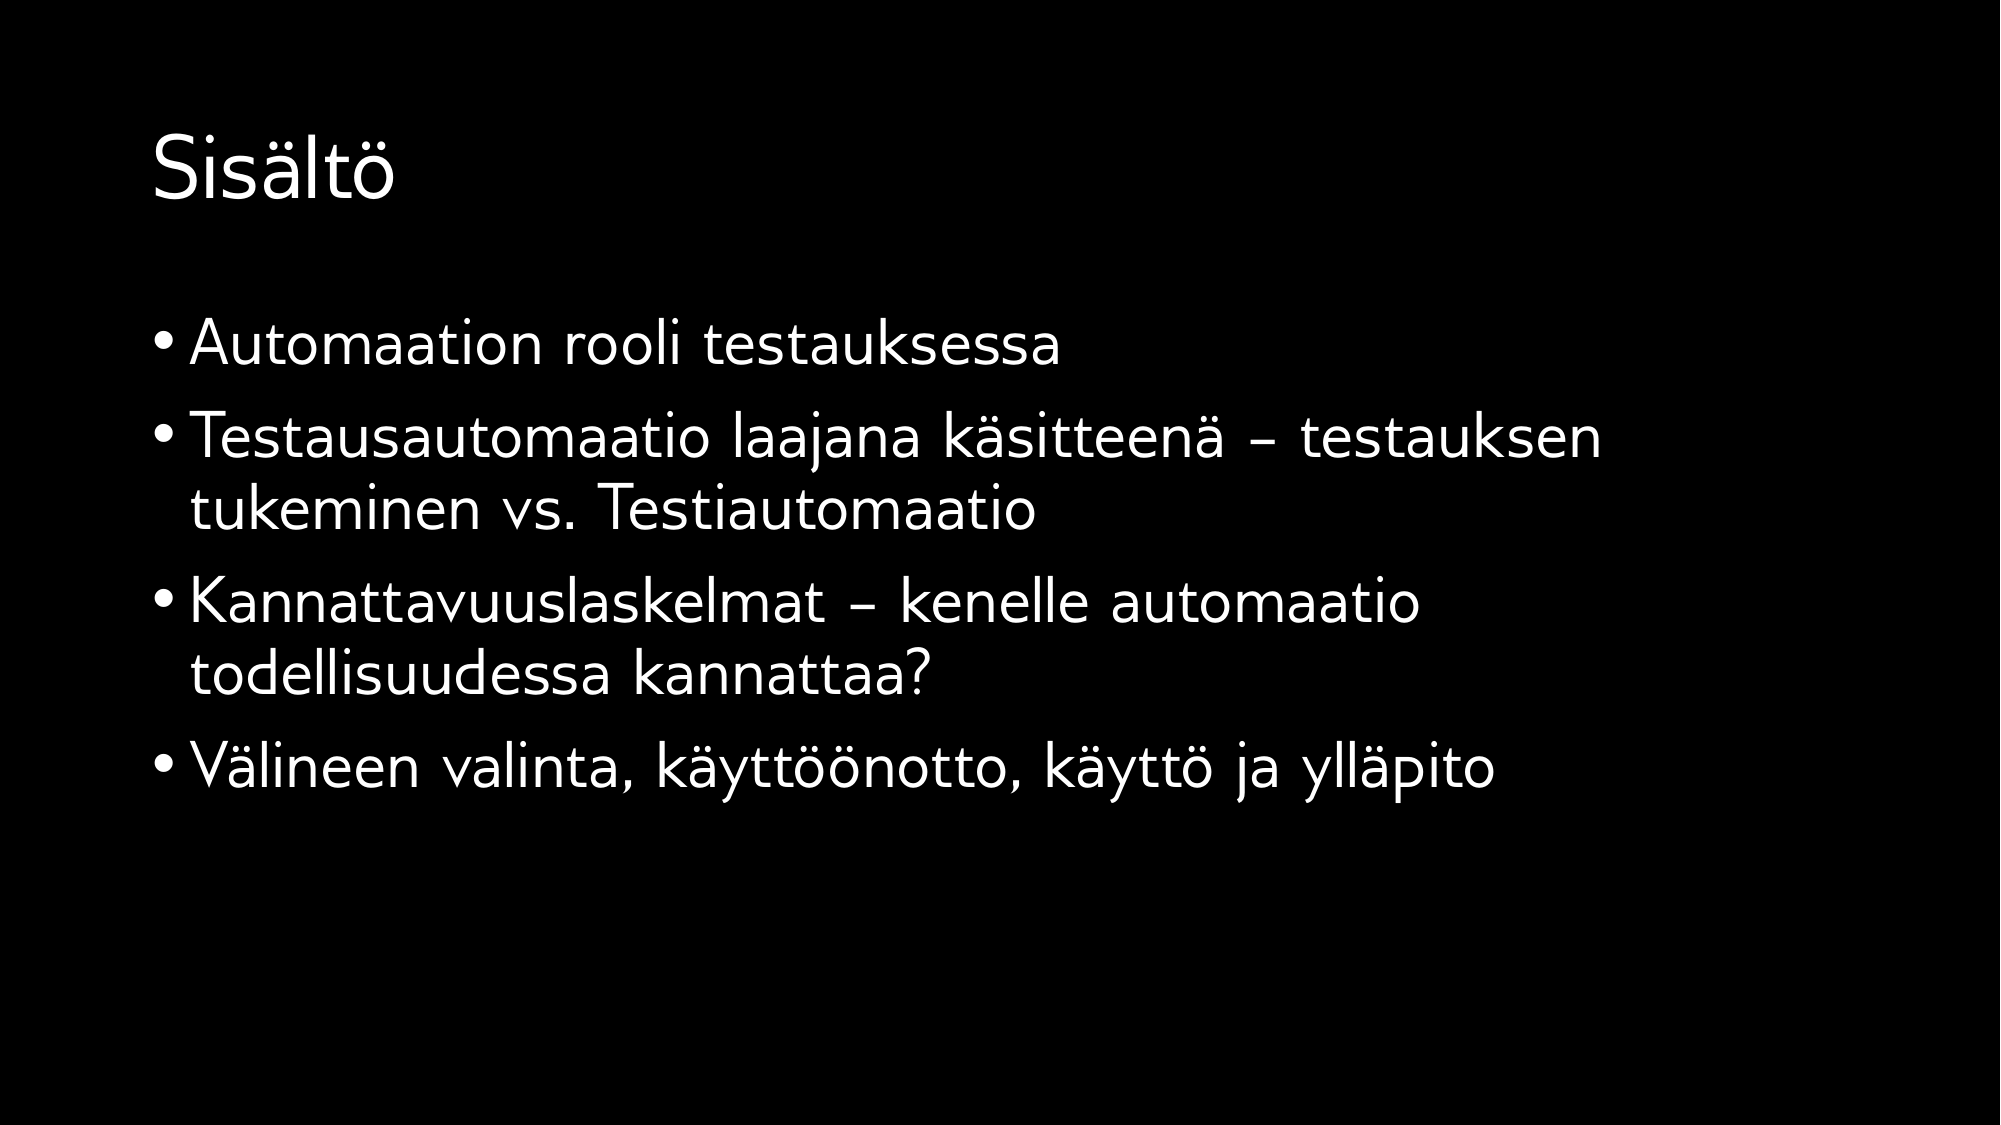

# Sisältö
Automaation rooli testauksessa
Testausautomaatio laajana käsitteenä – testauksen tukeminen vs. Testiautomaatio
Kannattavuuslaskelmat – kenelle automaatio todellisuudessa kannattaa?
Välineen valinta, käyttöönotto, käyttö ja ylläpito